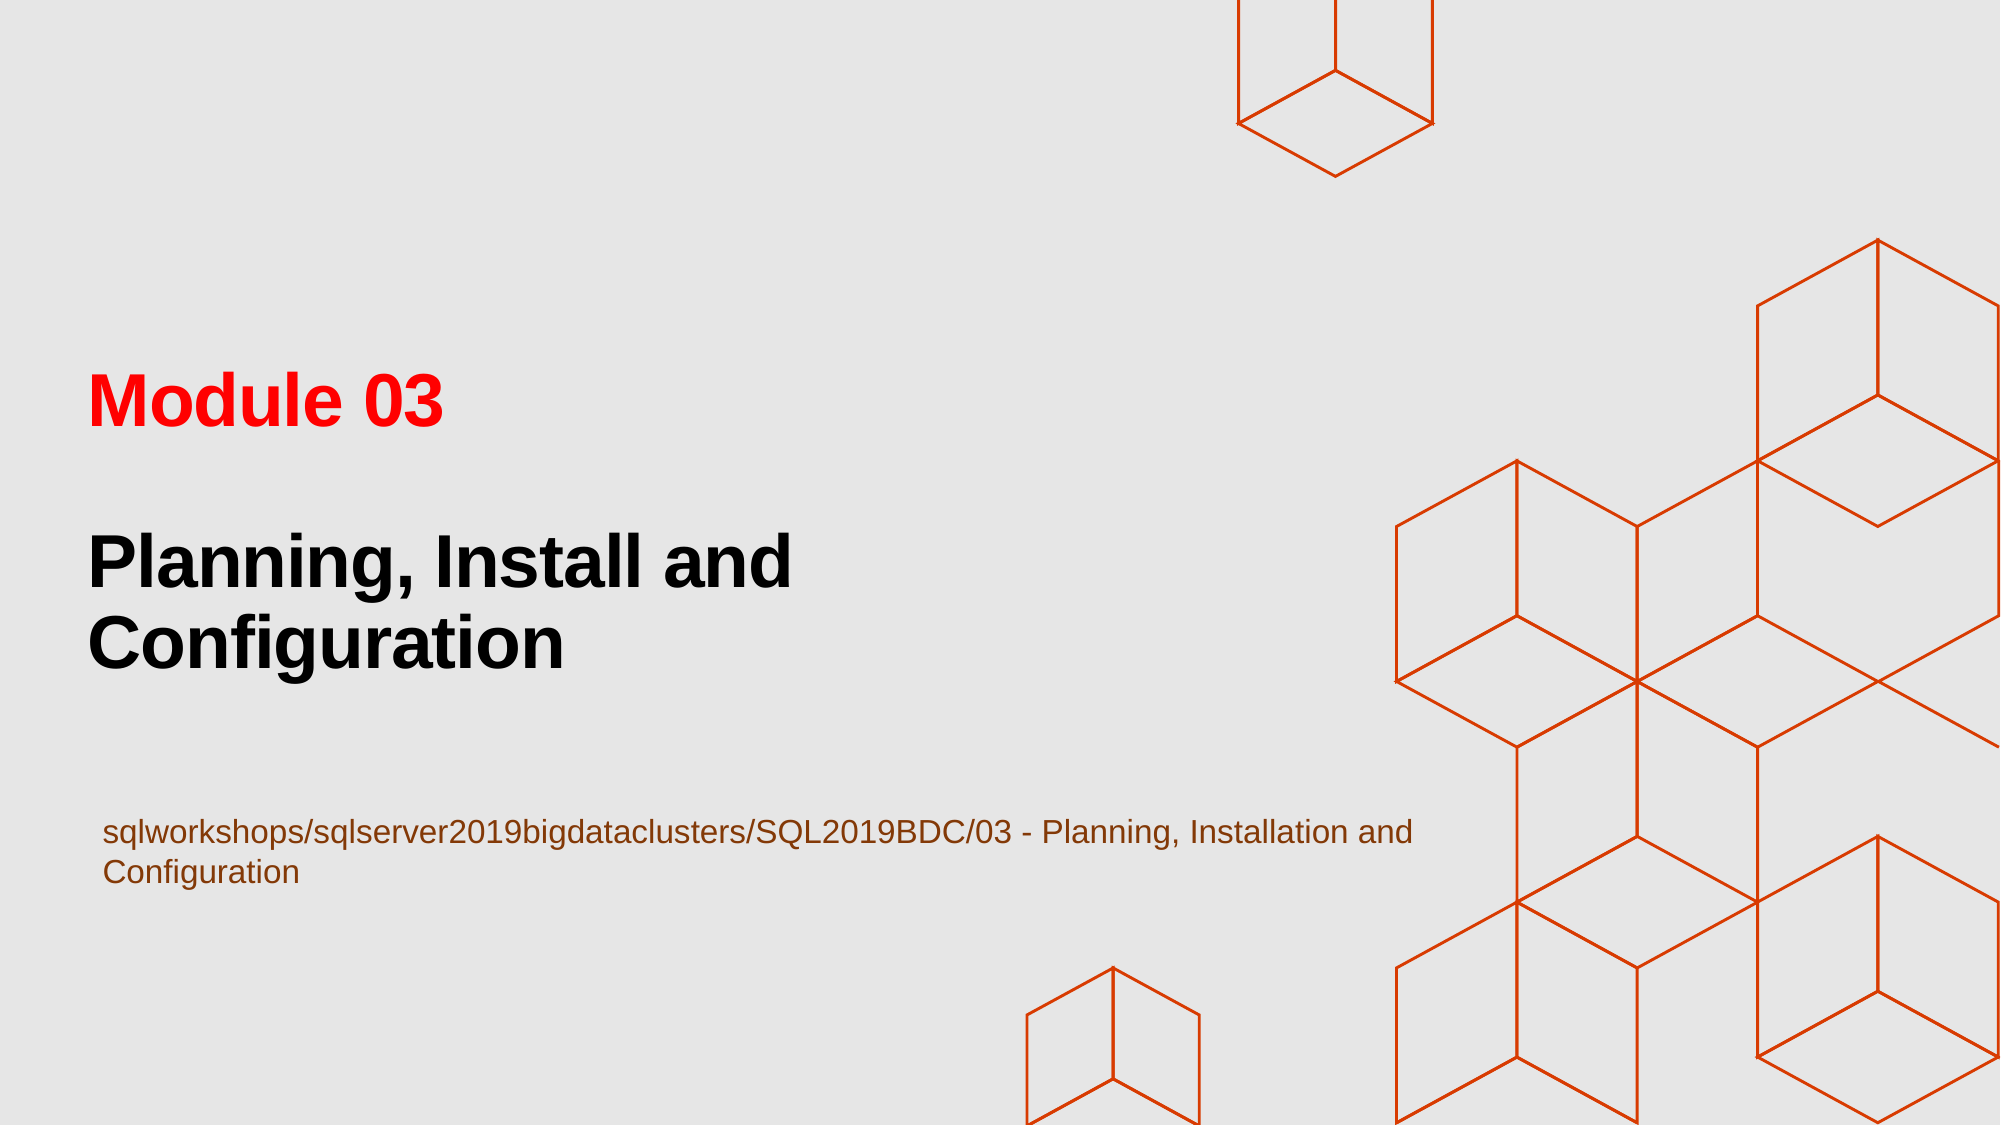

# Module 03 Planning, Install and Configuration
sqlworkshops/sqlserver2019bigdataclusters/SQL2019BDC/03 - Planning, Installation and Configuration